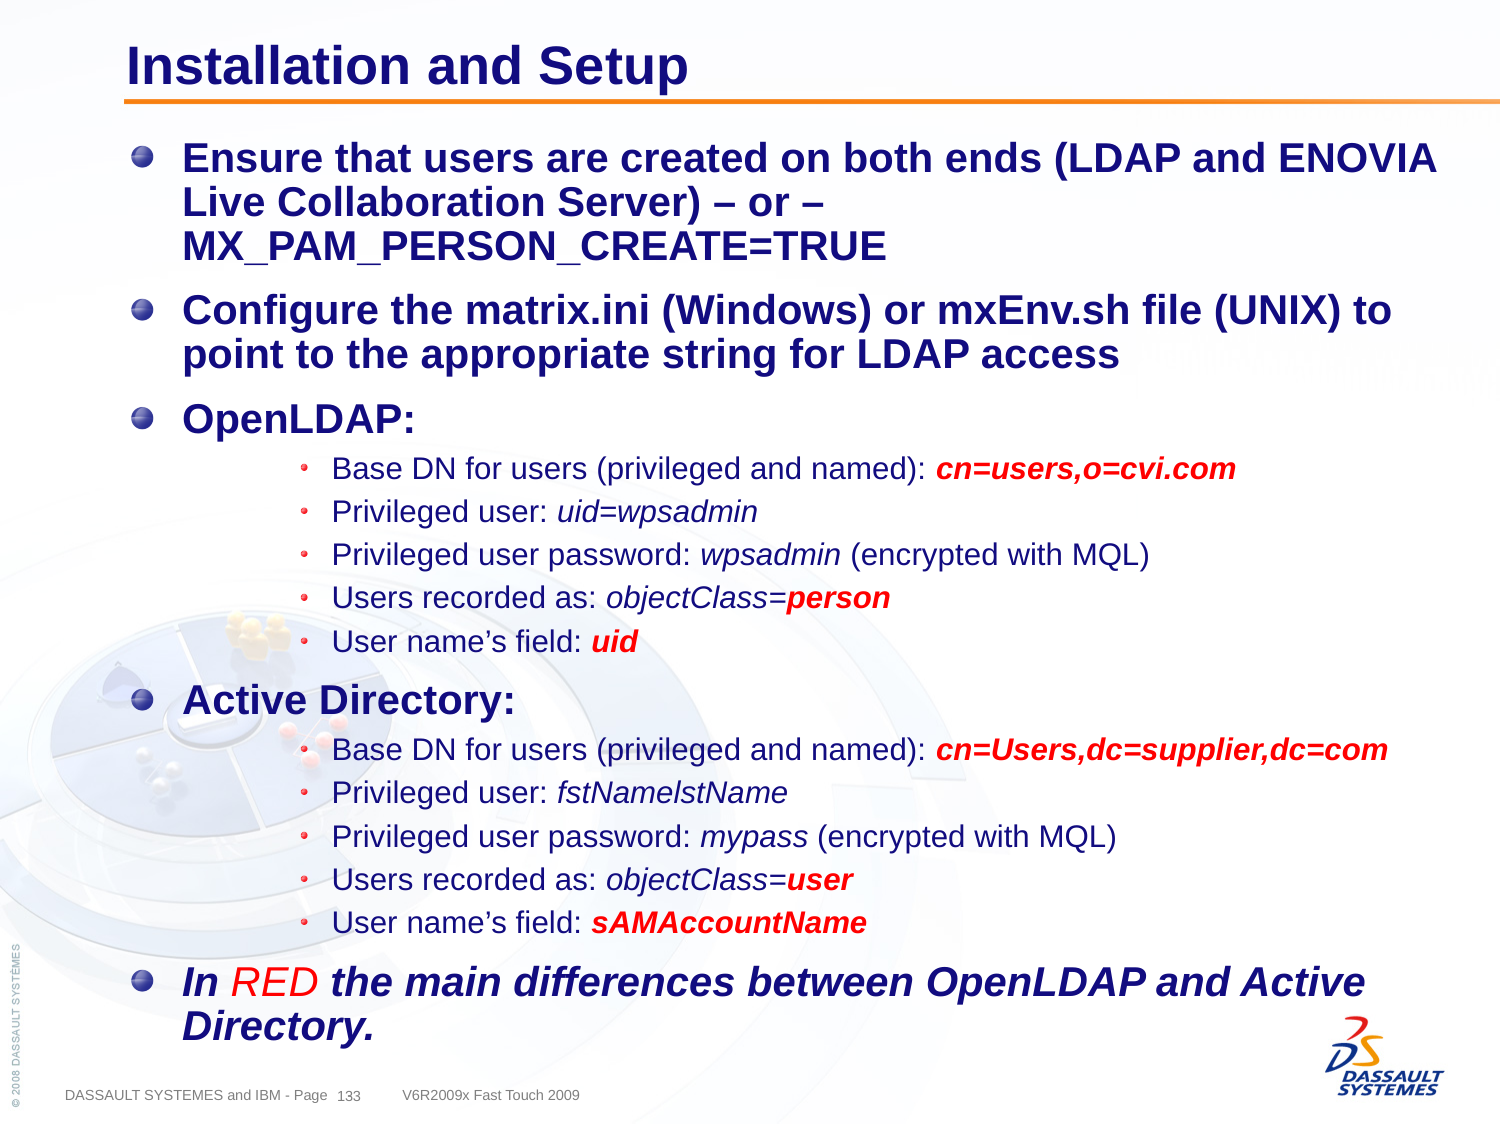

# Installation and Setup
Ensure that users are created on both ends (LDAP and ENOVIA Live Collaboration Server) – or – MX_PAM_PERSON_CREATE=TRUE
Configure the matrix.ini (Windows) or mxEnv.sh file (UNIX) to point to the appropriate string for LDAP access
OpenLDAP:
Base DN for users (privileged and named): cn=users,o=cvi.com
Privileged user: uid=wpsadmin
Privileged user password: wpsadmin (encrypted with MQL)
Users recorded as: objectClass=person
User name’s field: uid
Active Directory:
Base DN for users (privileged and named): cn=Users,dc=supplier,dc=com
Privileged user: fstNamelstName
Privileged user password: mypass (encrypted with MQL)
Users recorded as: objectClass=user
User name’s field: sAMAccountName
In RED the main differences between OpenLDAP and Active Directory.